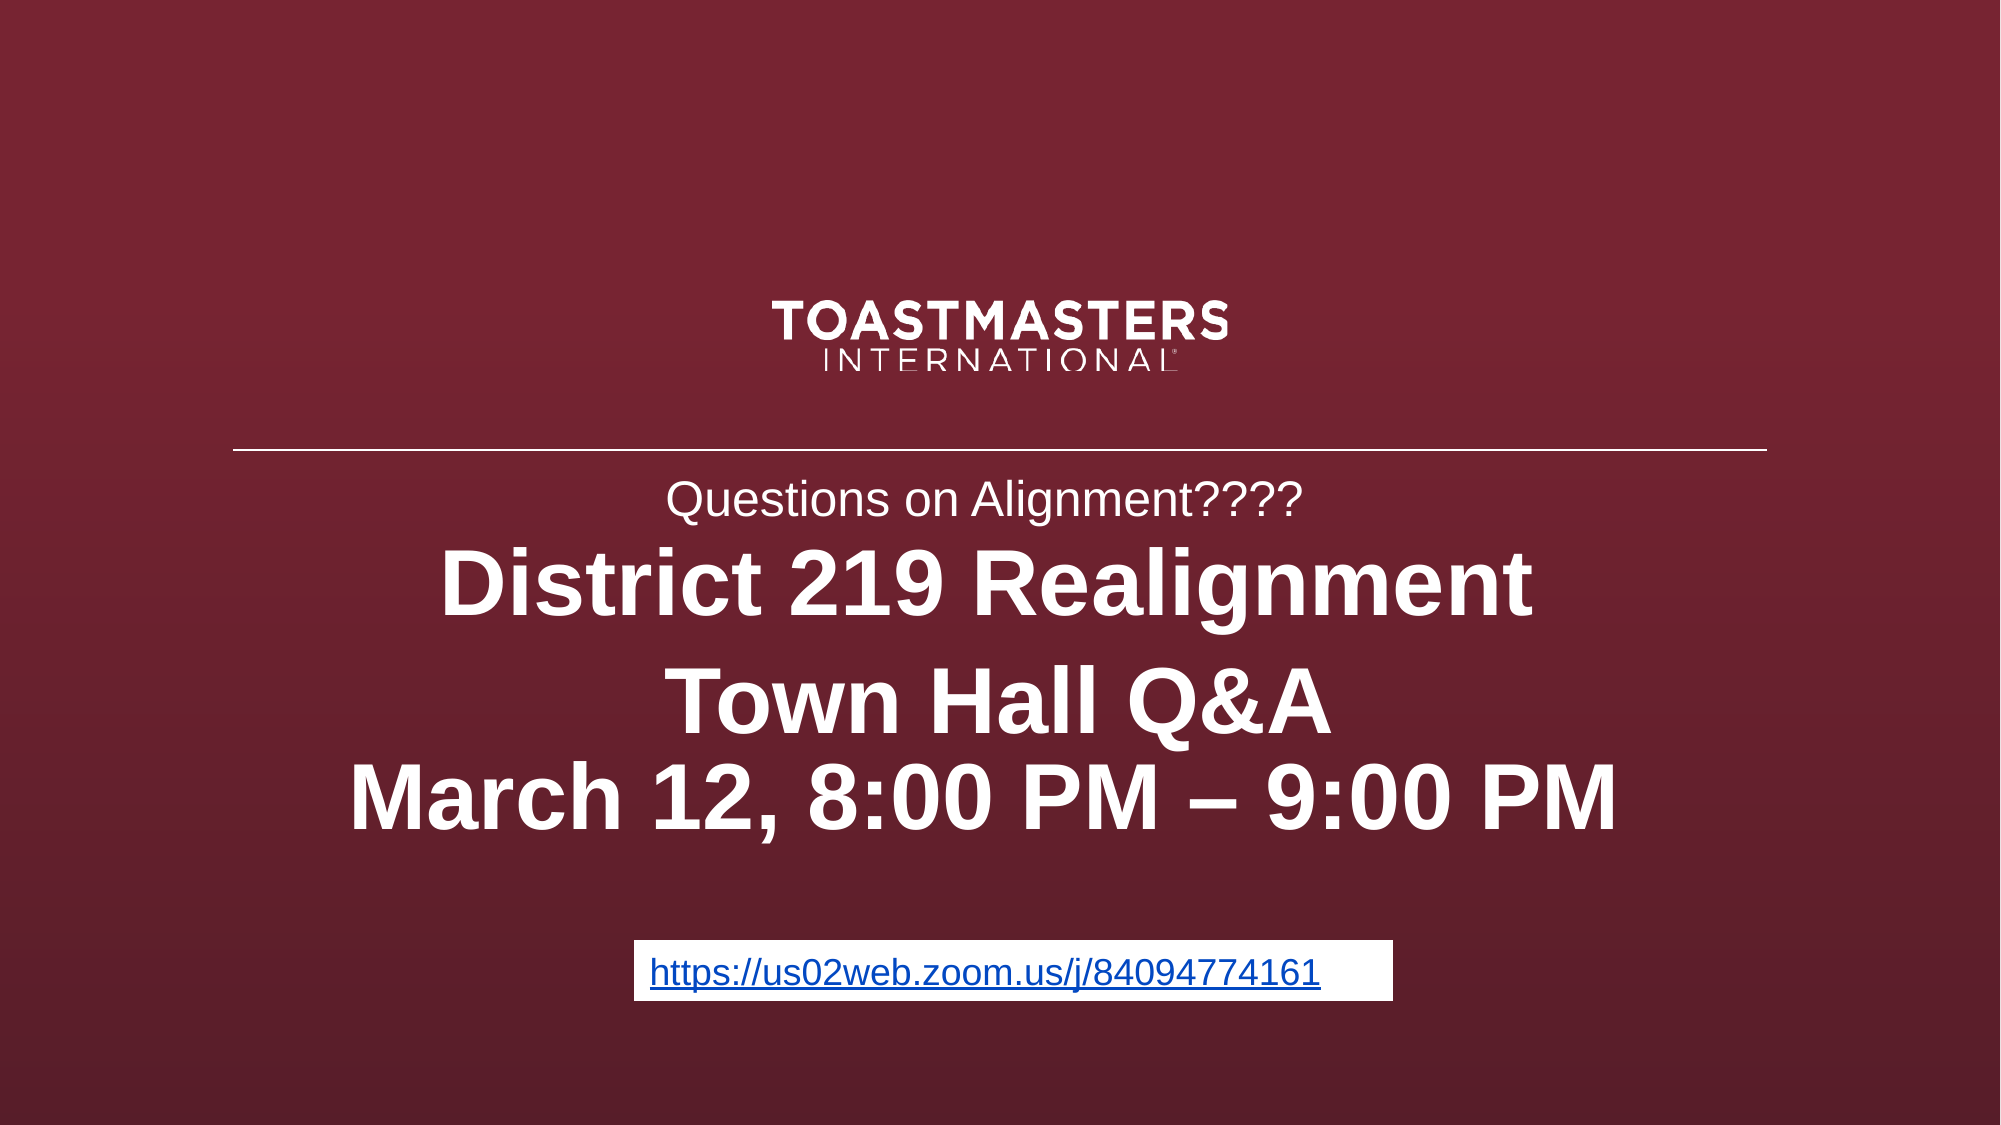

Questions on Alignment????
# District 219 Realignment
Town Hall Q&A
March 12, 8:00 PM – 9:00 PM
https://us02web.zoom.us/j/84094774161